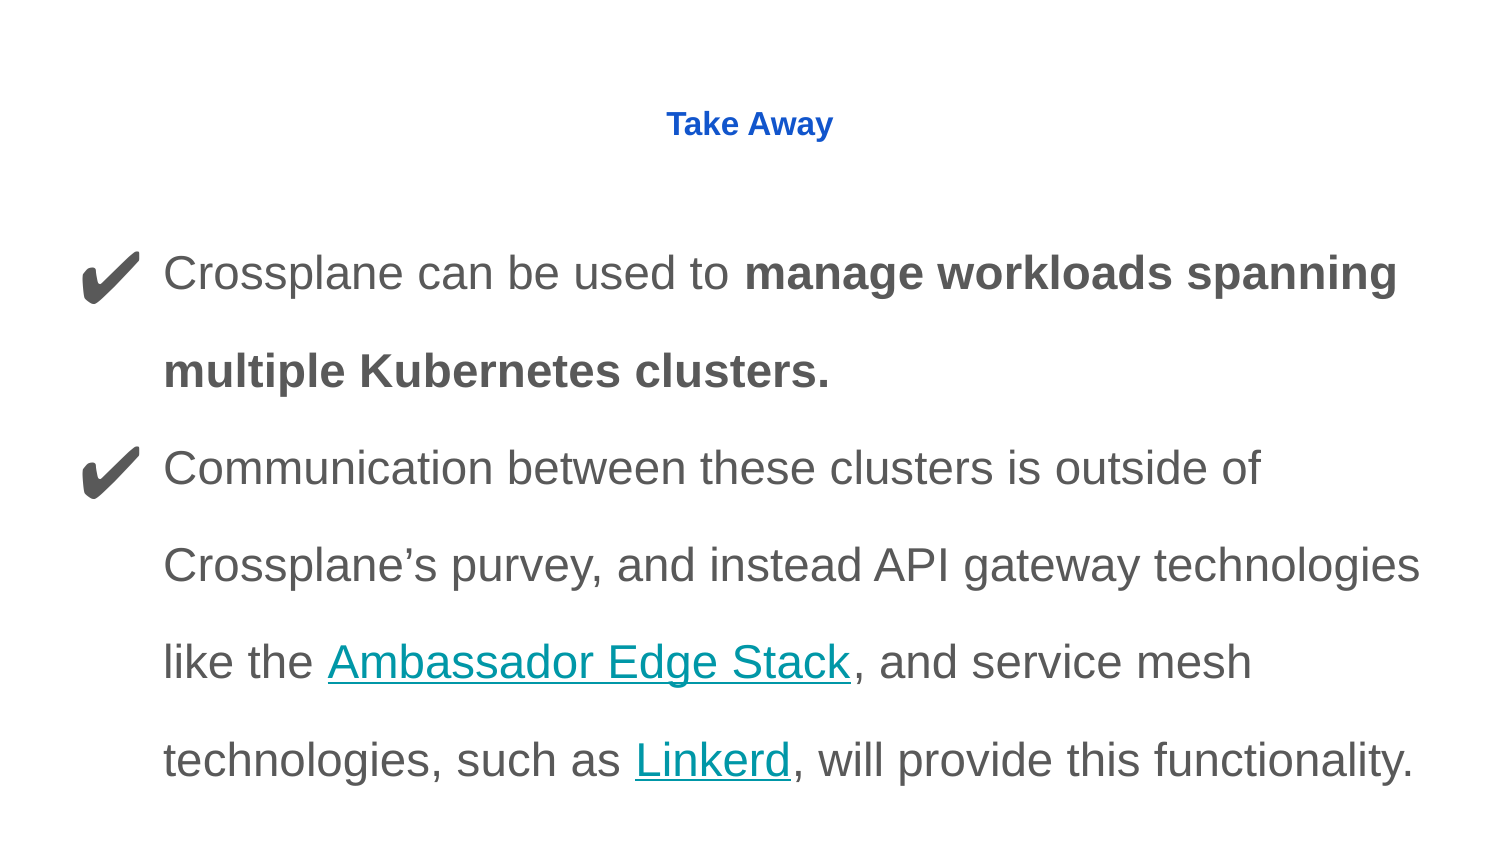

# Take Away
Crossplane can be used to manage workloads spanning multiple Kubernetes clusters.
Communication between these clusters is outside of Crossplane’s purvey, and instead API gateway technologies like the Ambassador Edge Stack, and service mesh technologies, such as Linkerd, will provide this functionality.